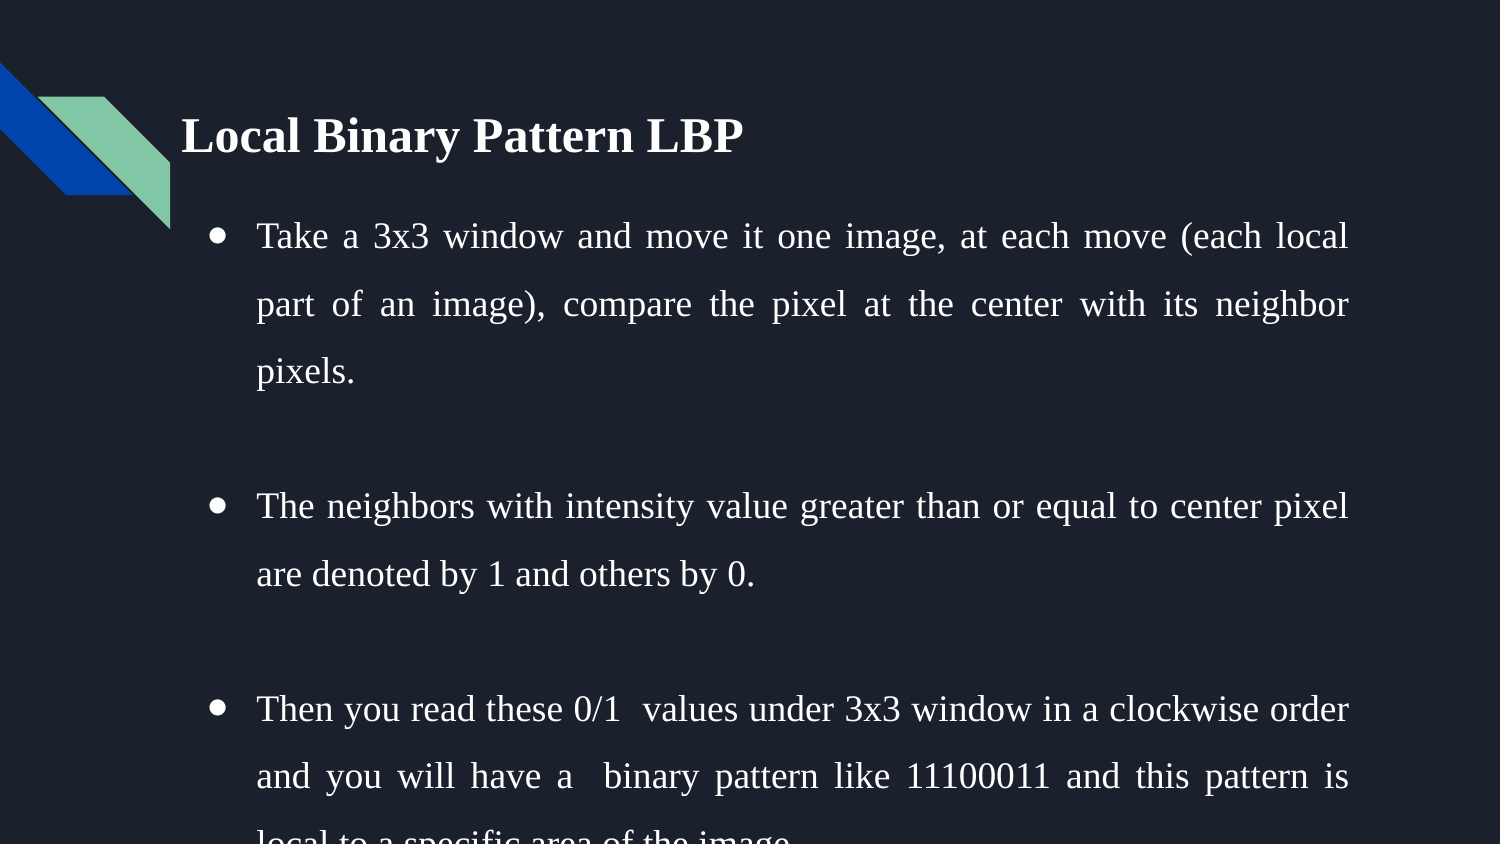

# Local Binary Pattern LBP

Take a 3x3 window and move it one image, at each move (each local part of an image), compare the pixel at the center with its neighbor pixels.

The neighbors with intensity value greater than or equal to center pixel are denoted by 1 and others by 0.

Then you read these 0/1  values under 3x3 window in a clockwise order and you will have a  binary pattern like 11100011 and this pattern is local to a specific area of the image